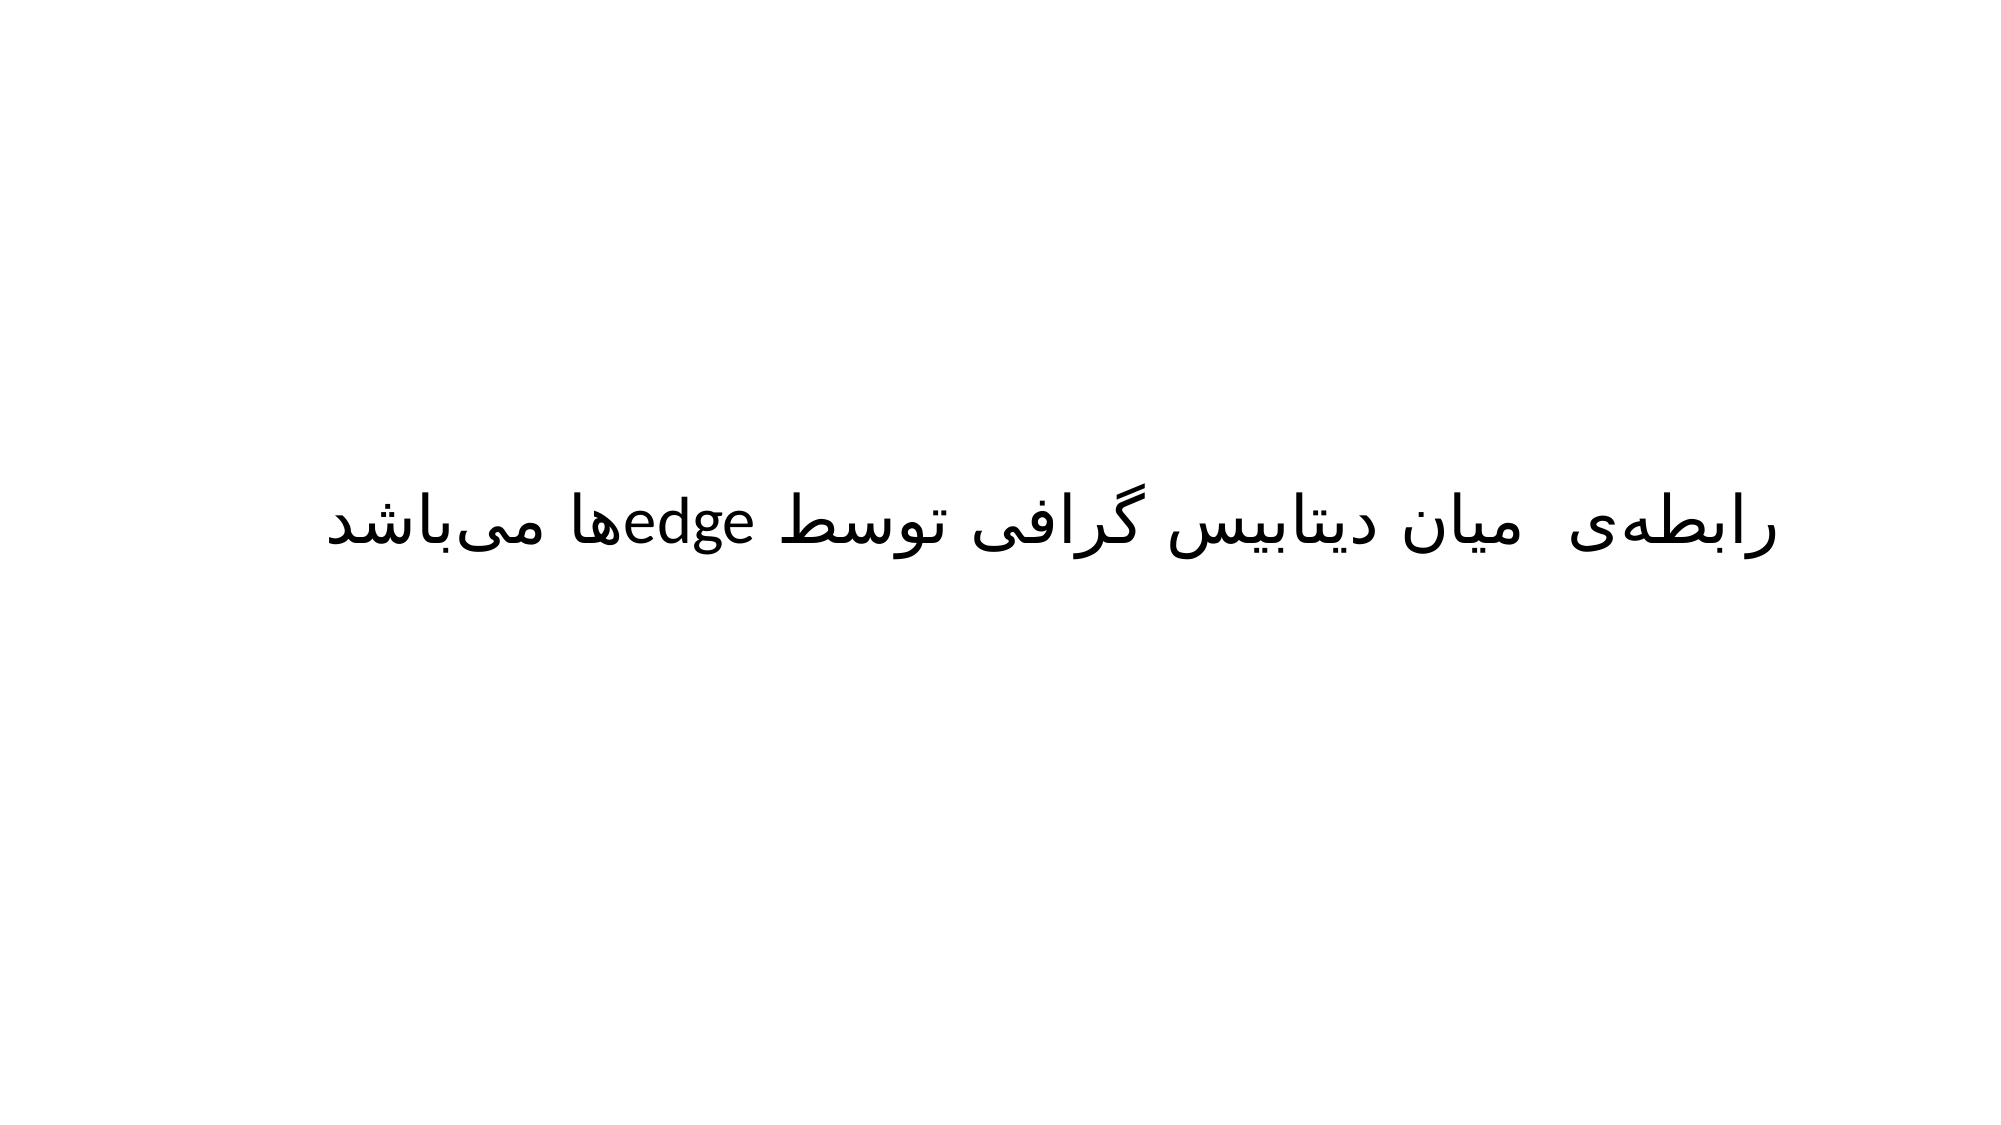

# رابطه‌ی  میان دیتابیس گرافی توسط edge‌ها می‌باشد